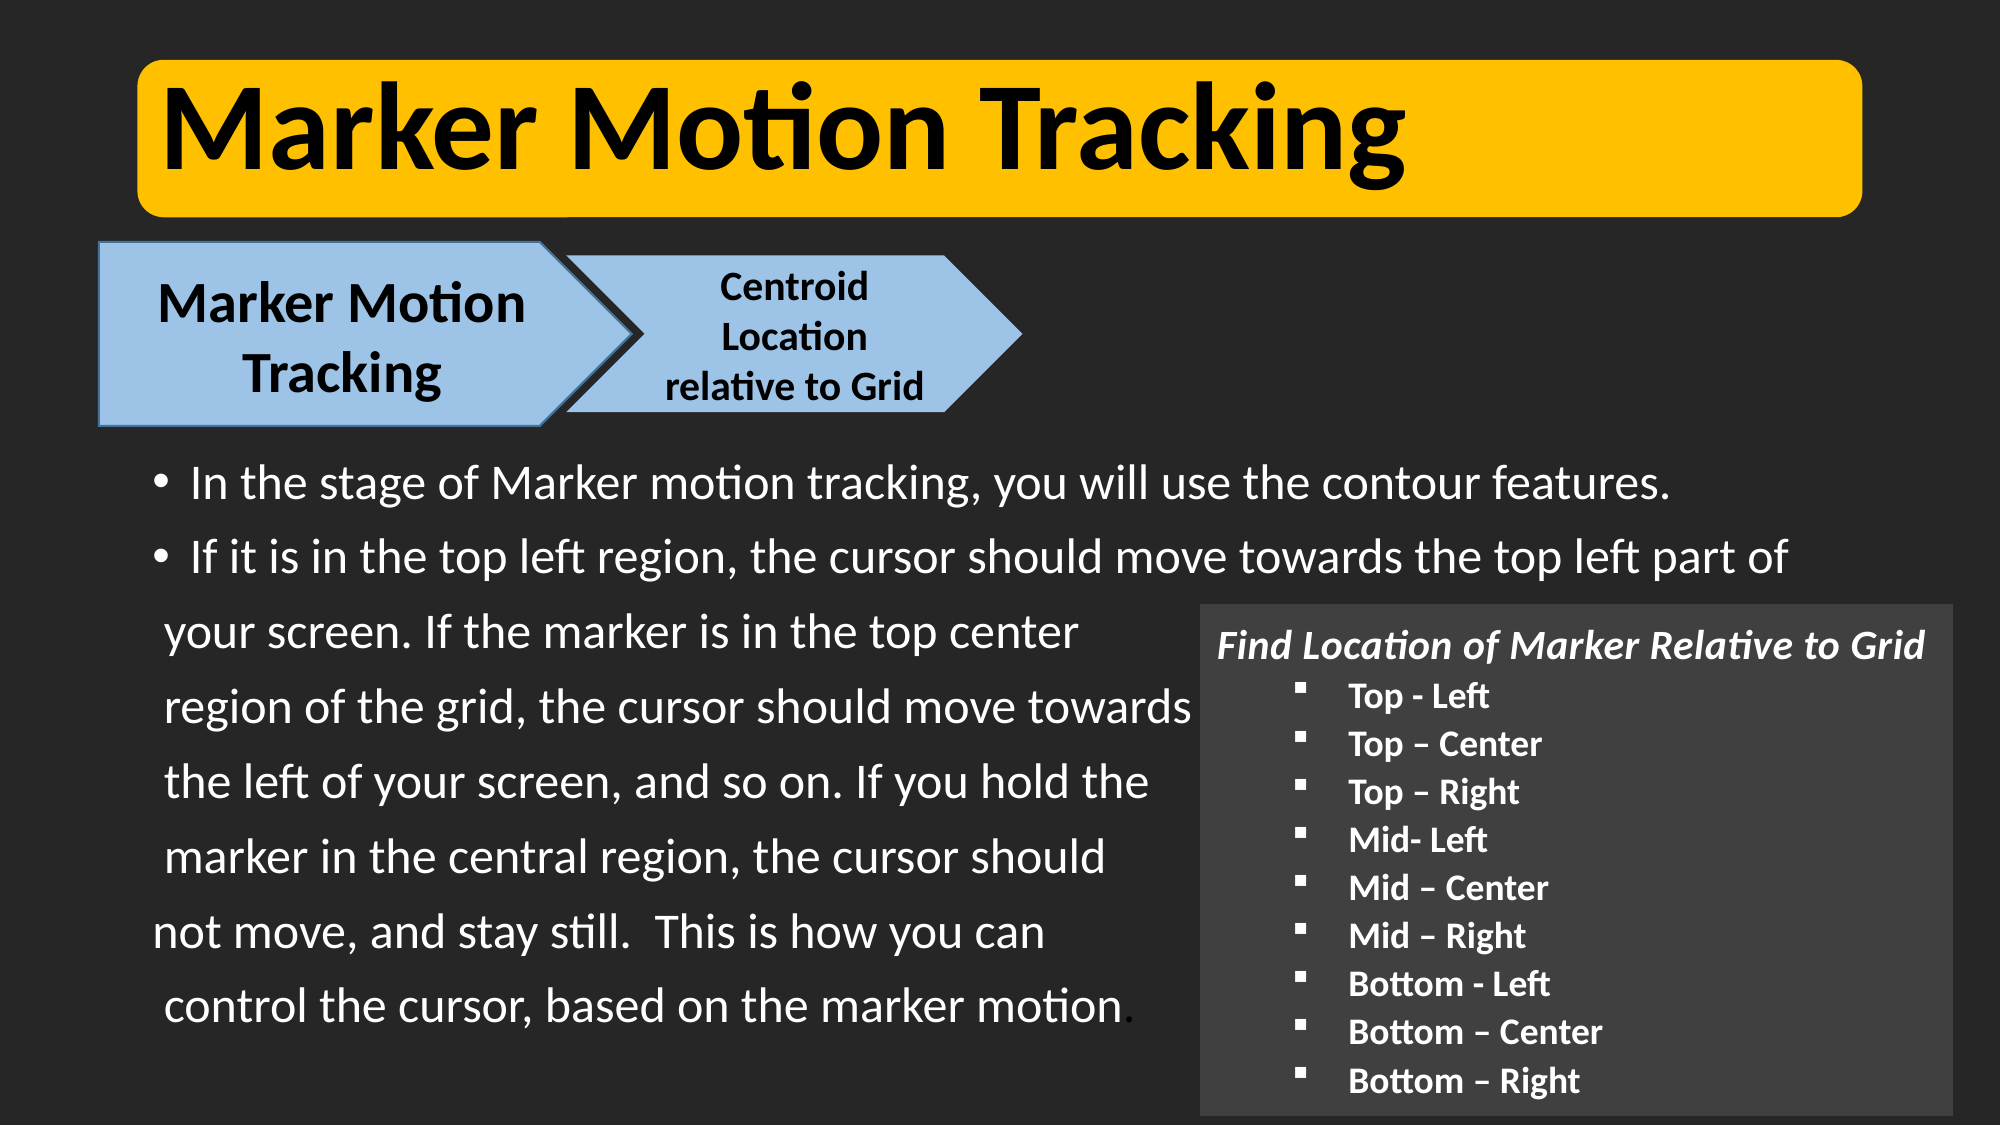

Marker Motion Tracking
Marker Motion Tracking
Centroid Location relative to Grid

In the stage of Marker motion tracking, you will use the contour features.
If it is in the top left region, the cursor should move towards the top left part of
 your screen. If the marker is in the top center
 region of the grid, the cursor should move towards
 the left of your screen, and so on. If you hold the
 marker in the central region, the cursor should
not move, and stay still.  This is how you can
 control the cursor, based on the marker motion.
Find Location of Marker Relative to Grid
Top - Left
Top – Center
Top – Right
Mid- Left
Mid – Center
Mid – Right
Bottom - Left
Bottom – Center
Bottom – Right